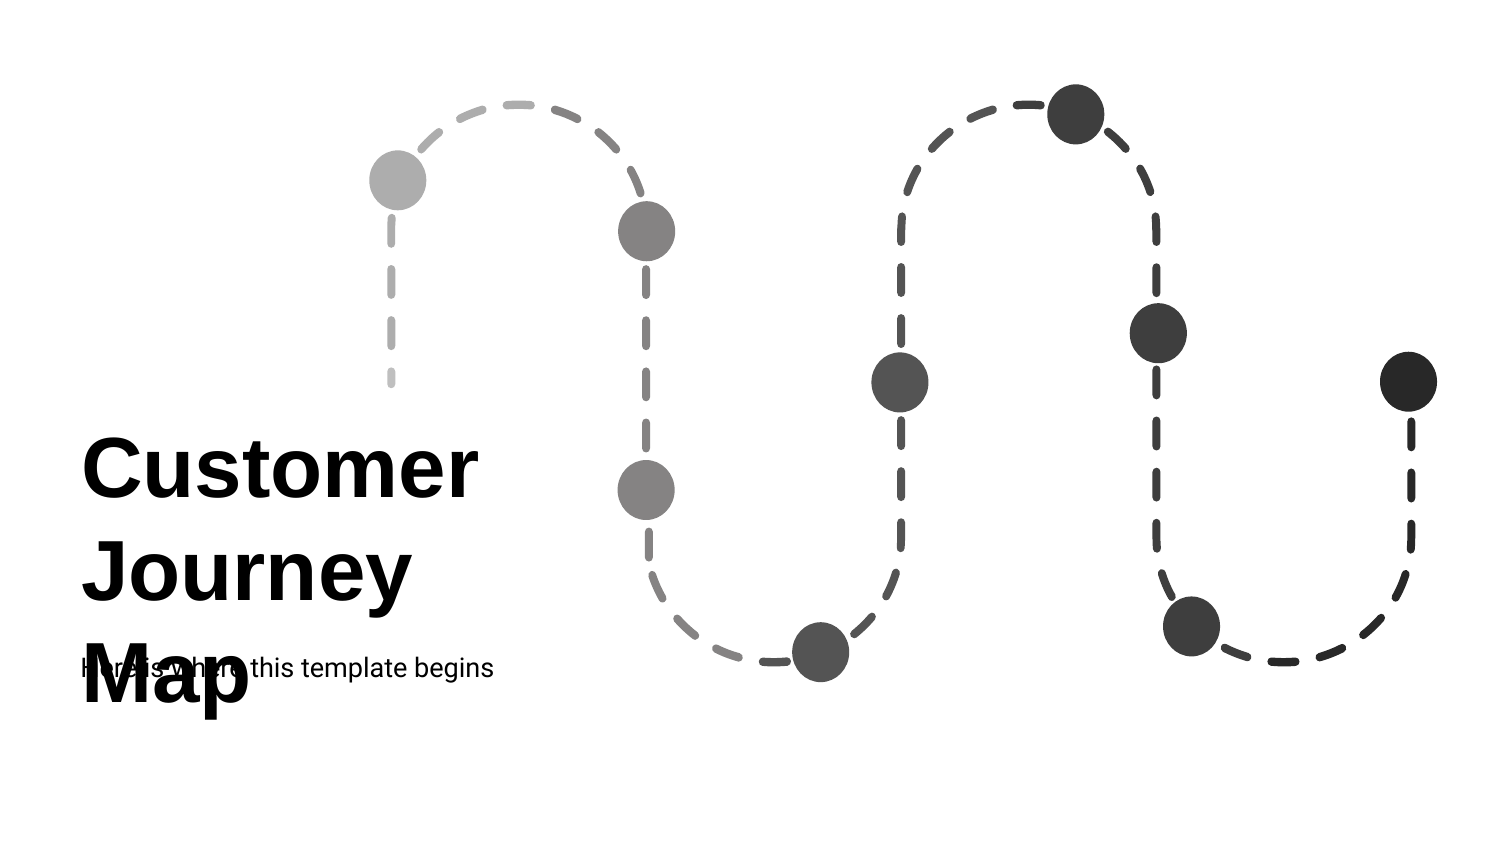

Customer Journey Map
Here is where this template begins